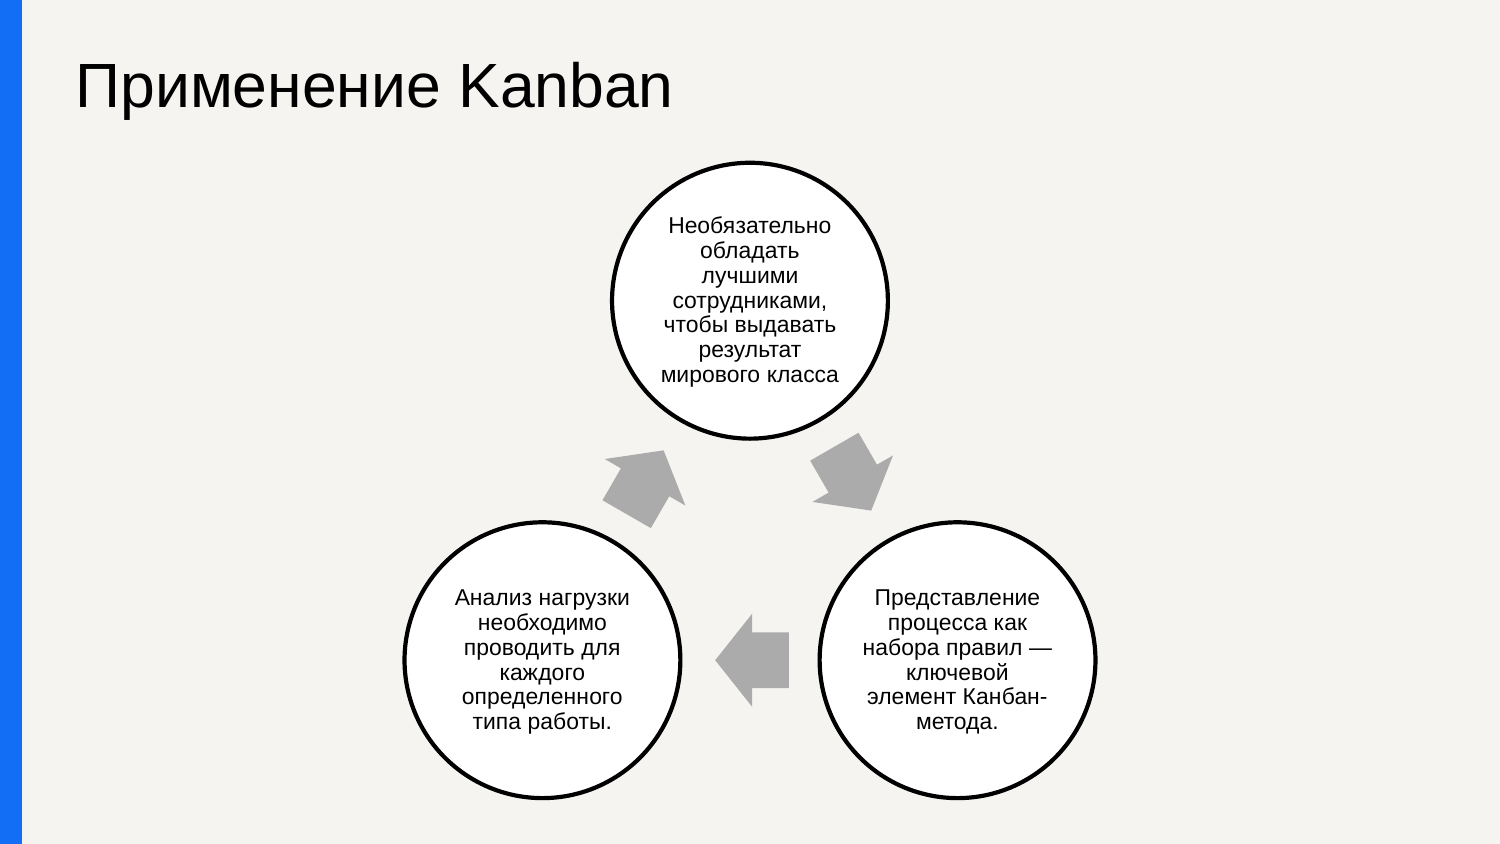

# Применение Kanban
Необязательно обладать лучшими сотрудниками, чтобы выдавать результат мирового класса

Представление процесса как набора правил — ключевой элемент Канбан-метода.

Анализ нагрузки необходимо проводить для каждого определенного типа работы.